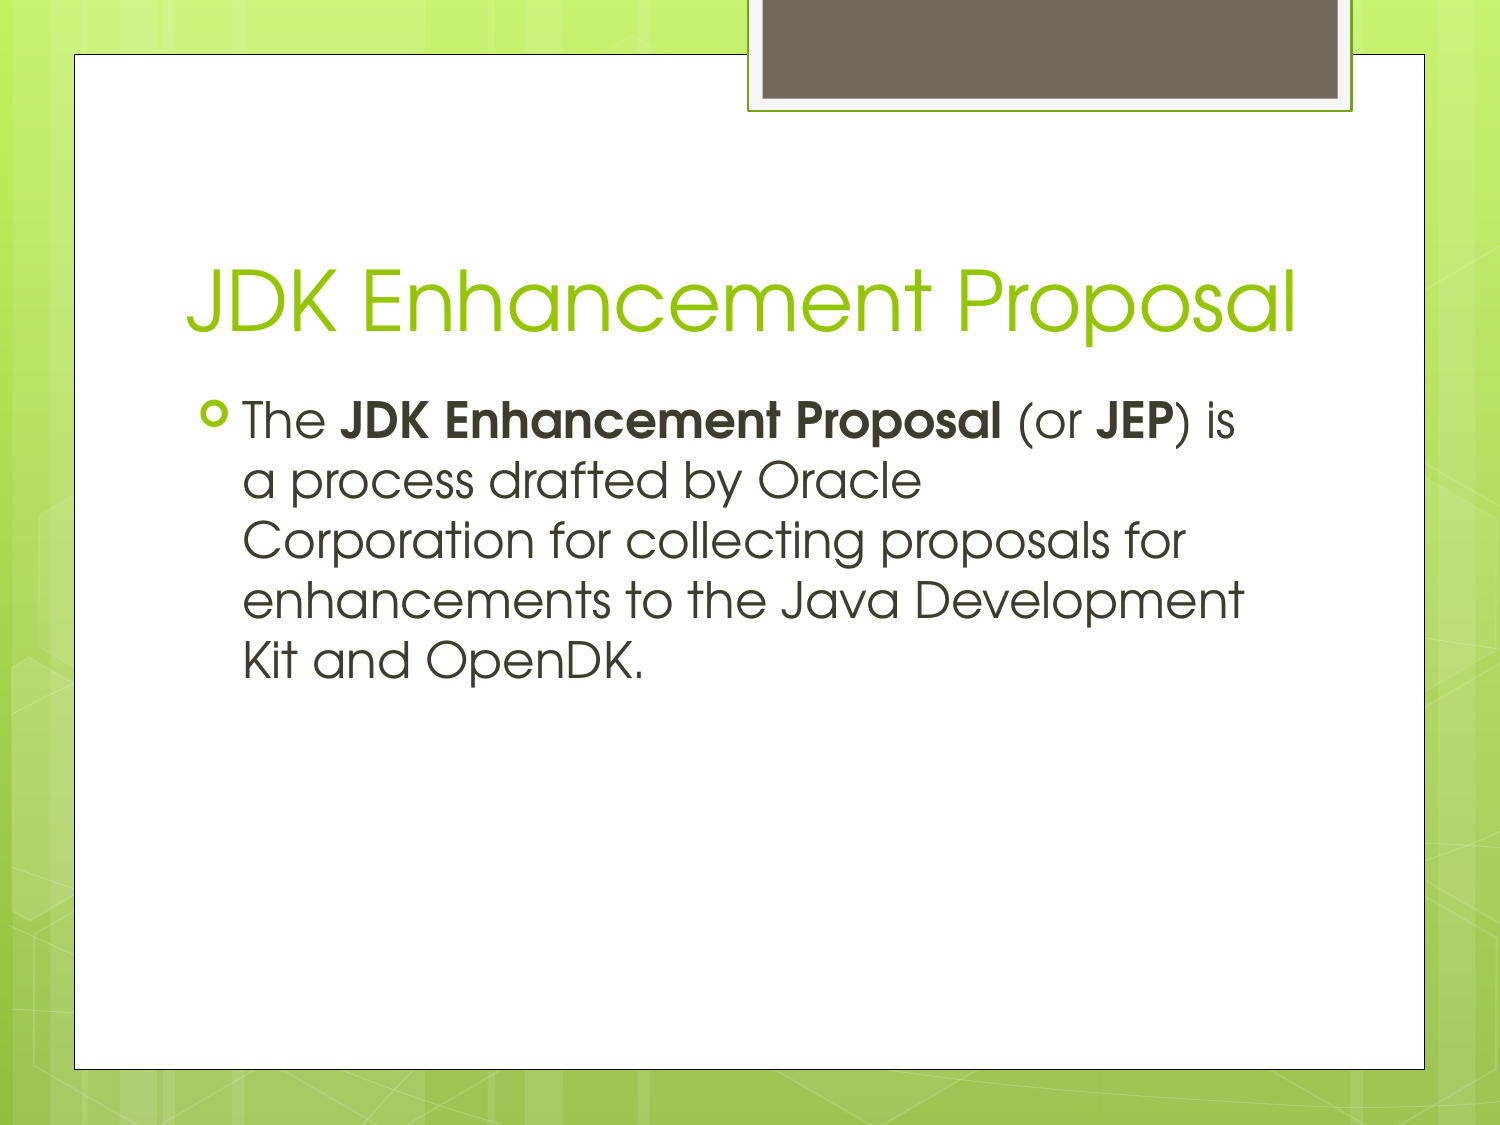

# JDK Enhancement Proposal
The JDK Enhancement Proposal (or JEP) is a process drafted by Oracle Corporation for collecting proposals for enhancements to the Java Development Kit and OpenDK.